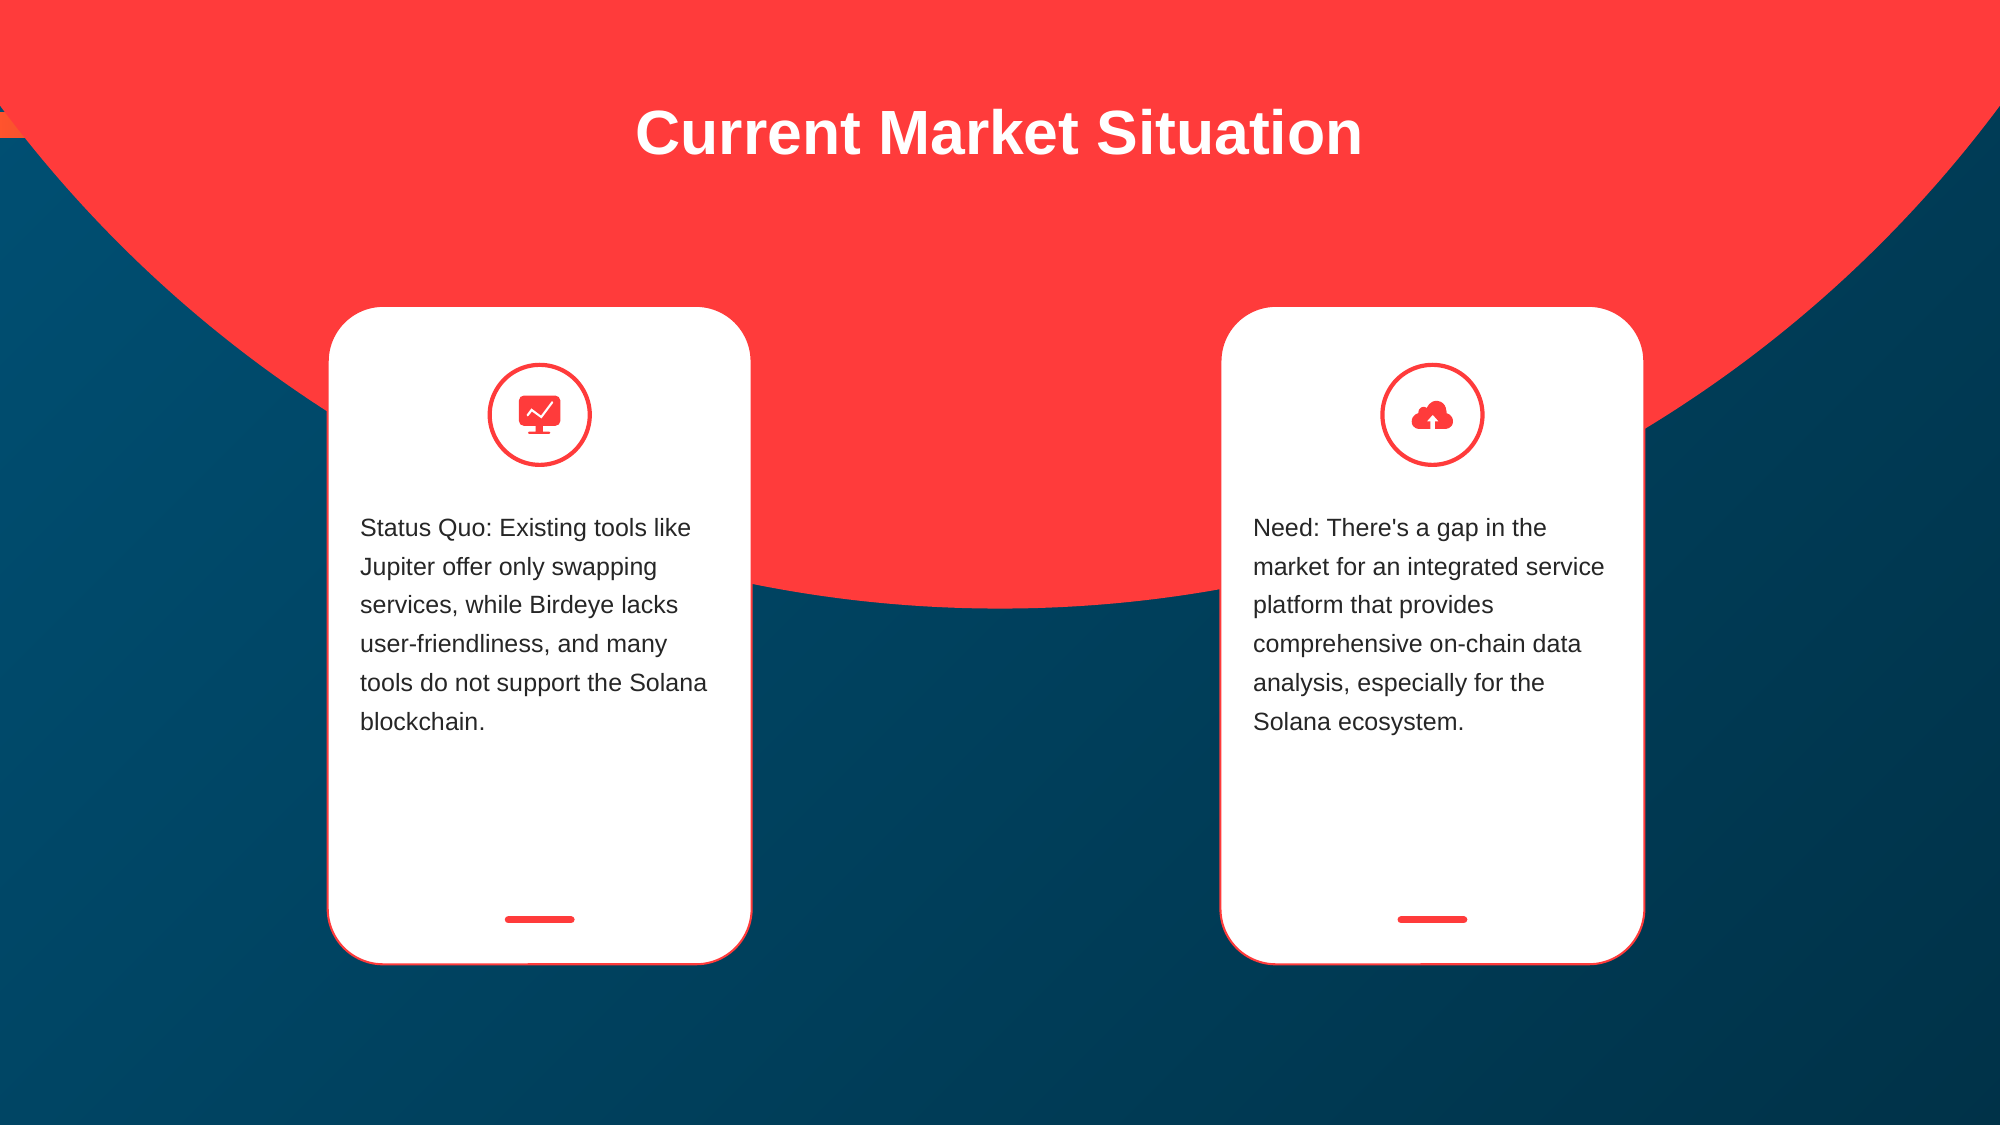

# Current Market Situation

Status Quo: Existing tools like Jupiter offer only swapping services, while Birdeye lacks user-friendliness, and many tools do not support the Solana blockchain.
Need: There's a gap in the market for an integrated service platform that provides comprehensive on-chain data analysis, especially for the Solana ecosystem.